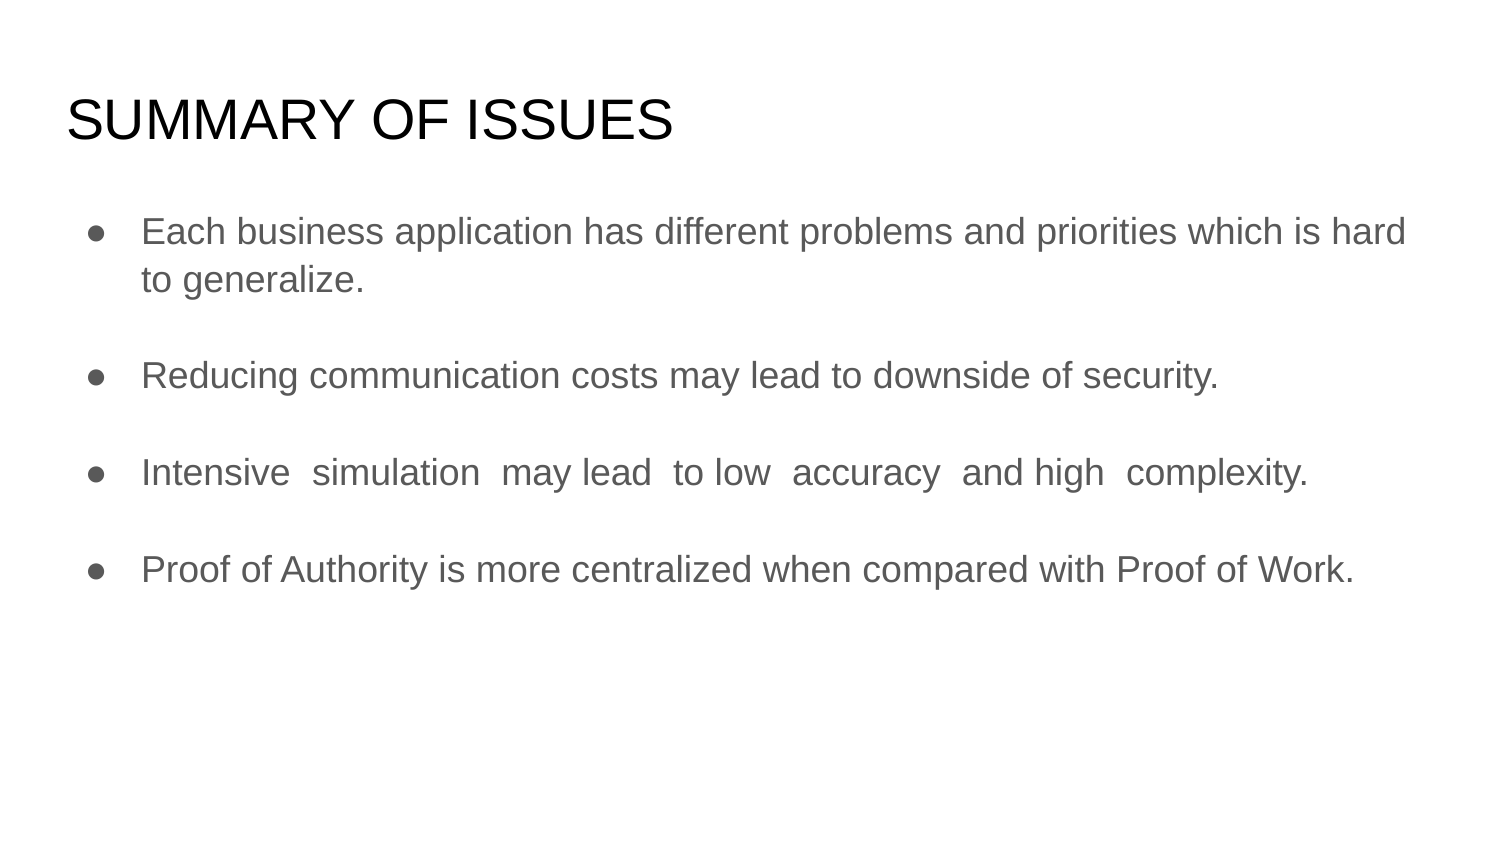

# SUMMARY OF ISSUES
Each business application has different problems and priorities which is hard to generalize.

Reducing communication costs may lead to downside of security.

Intensive  simulation  may lead  to low  accuracy  and high  complexity.

Proof of Authority is more centralized when compared with Proof of Work.